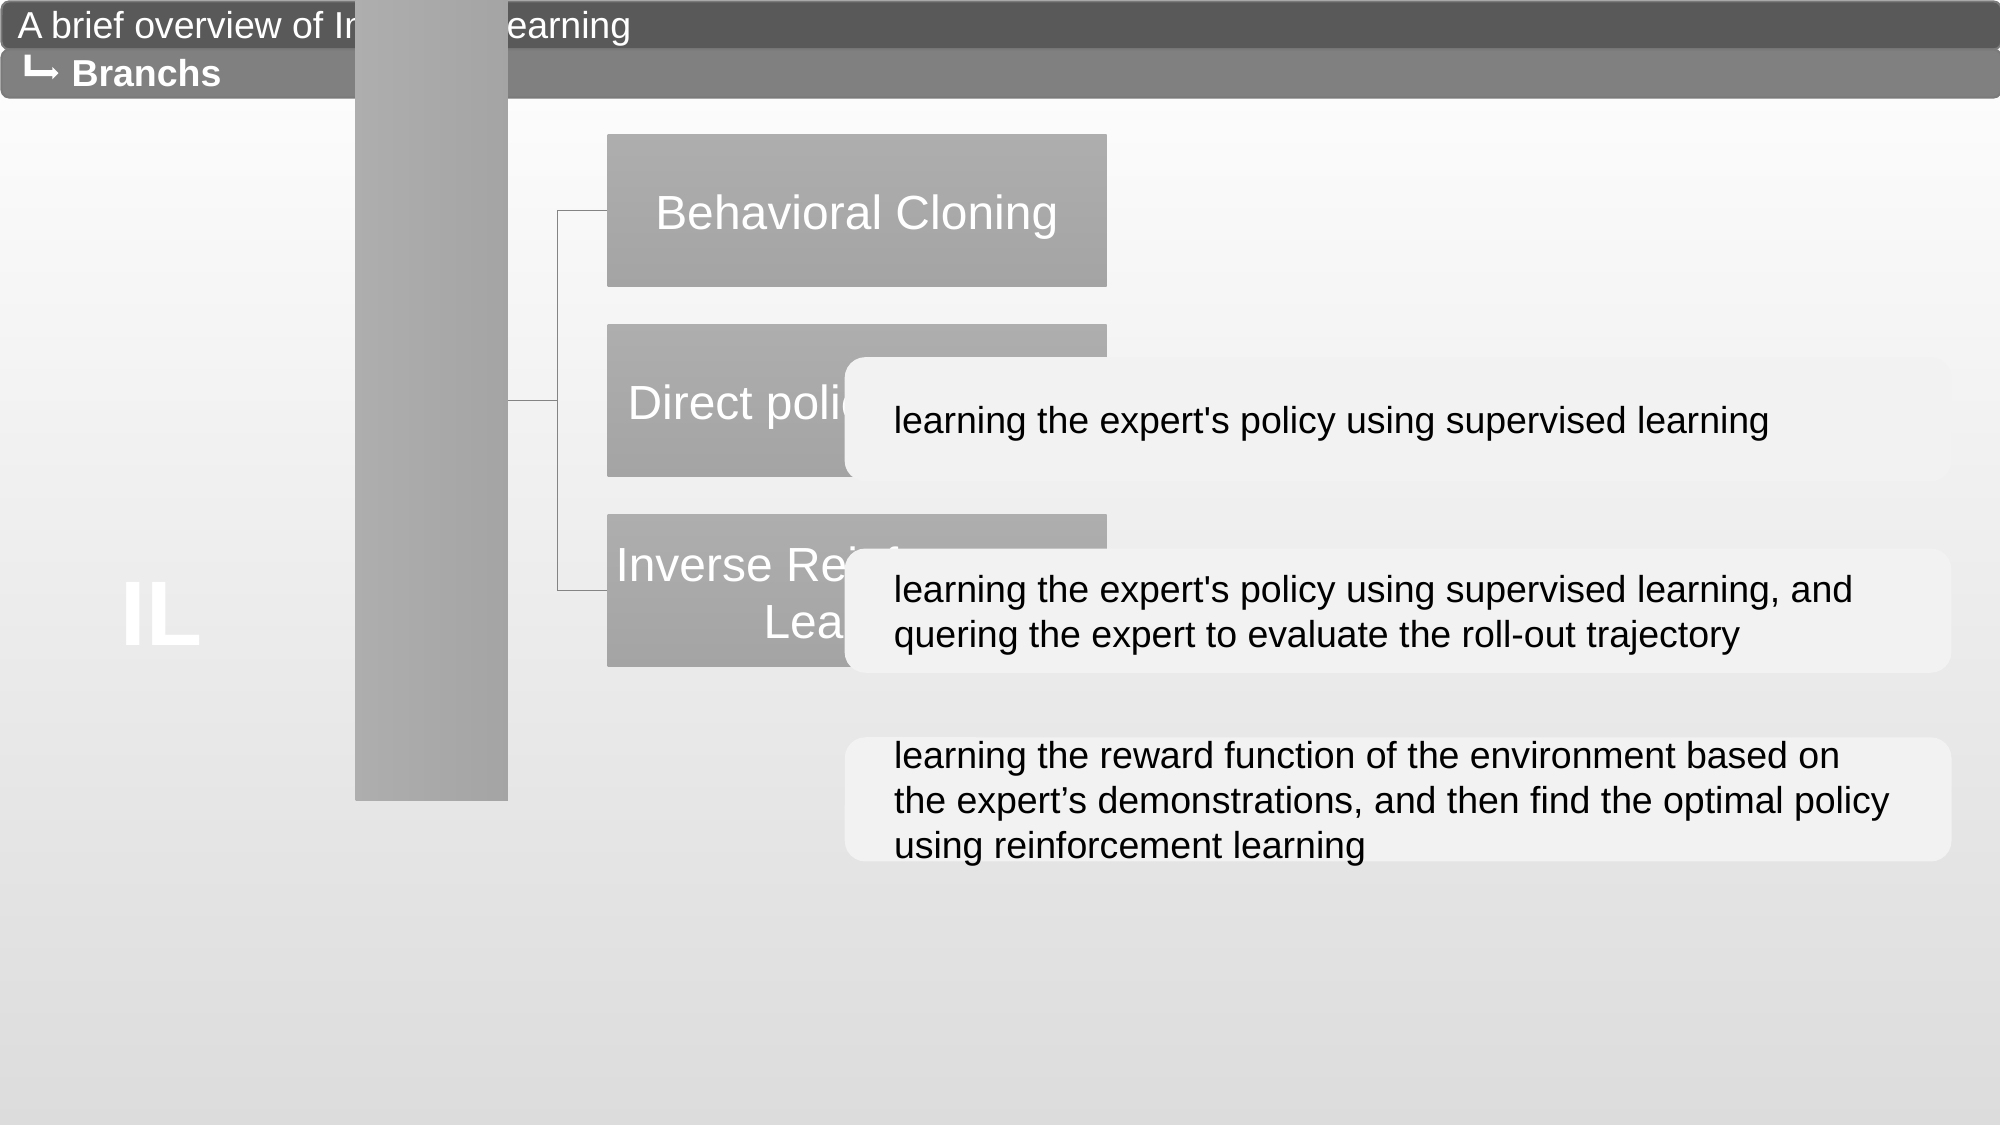

A brief overview of Imitation Learning

Branchs

Behavioral Cloning
Direct policy learning
Inverse Reinforcement Learning

learning the expert's policy using supervised learning
IL

learning the expert's policy using supervised learning, and quering the expert to evaluate the roll-out trajectory
learning the reward function of the environment based on the expert’s demonstrations, and then find the optimal policy using reinforcement learning